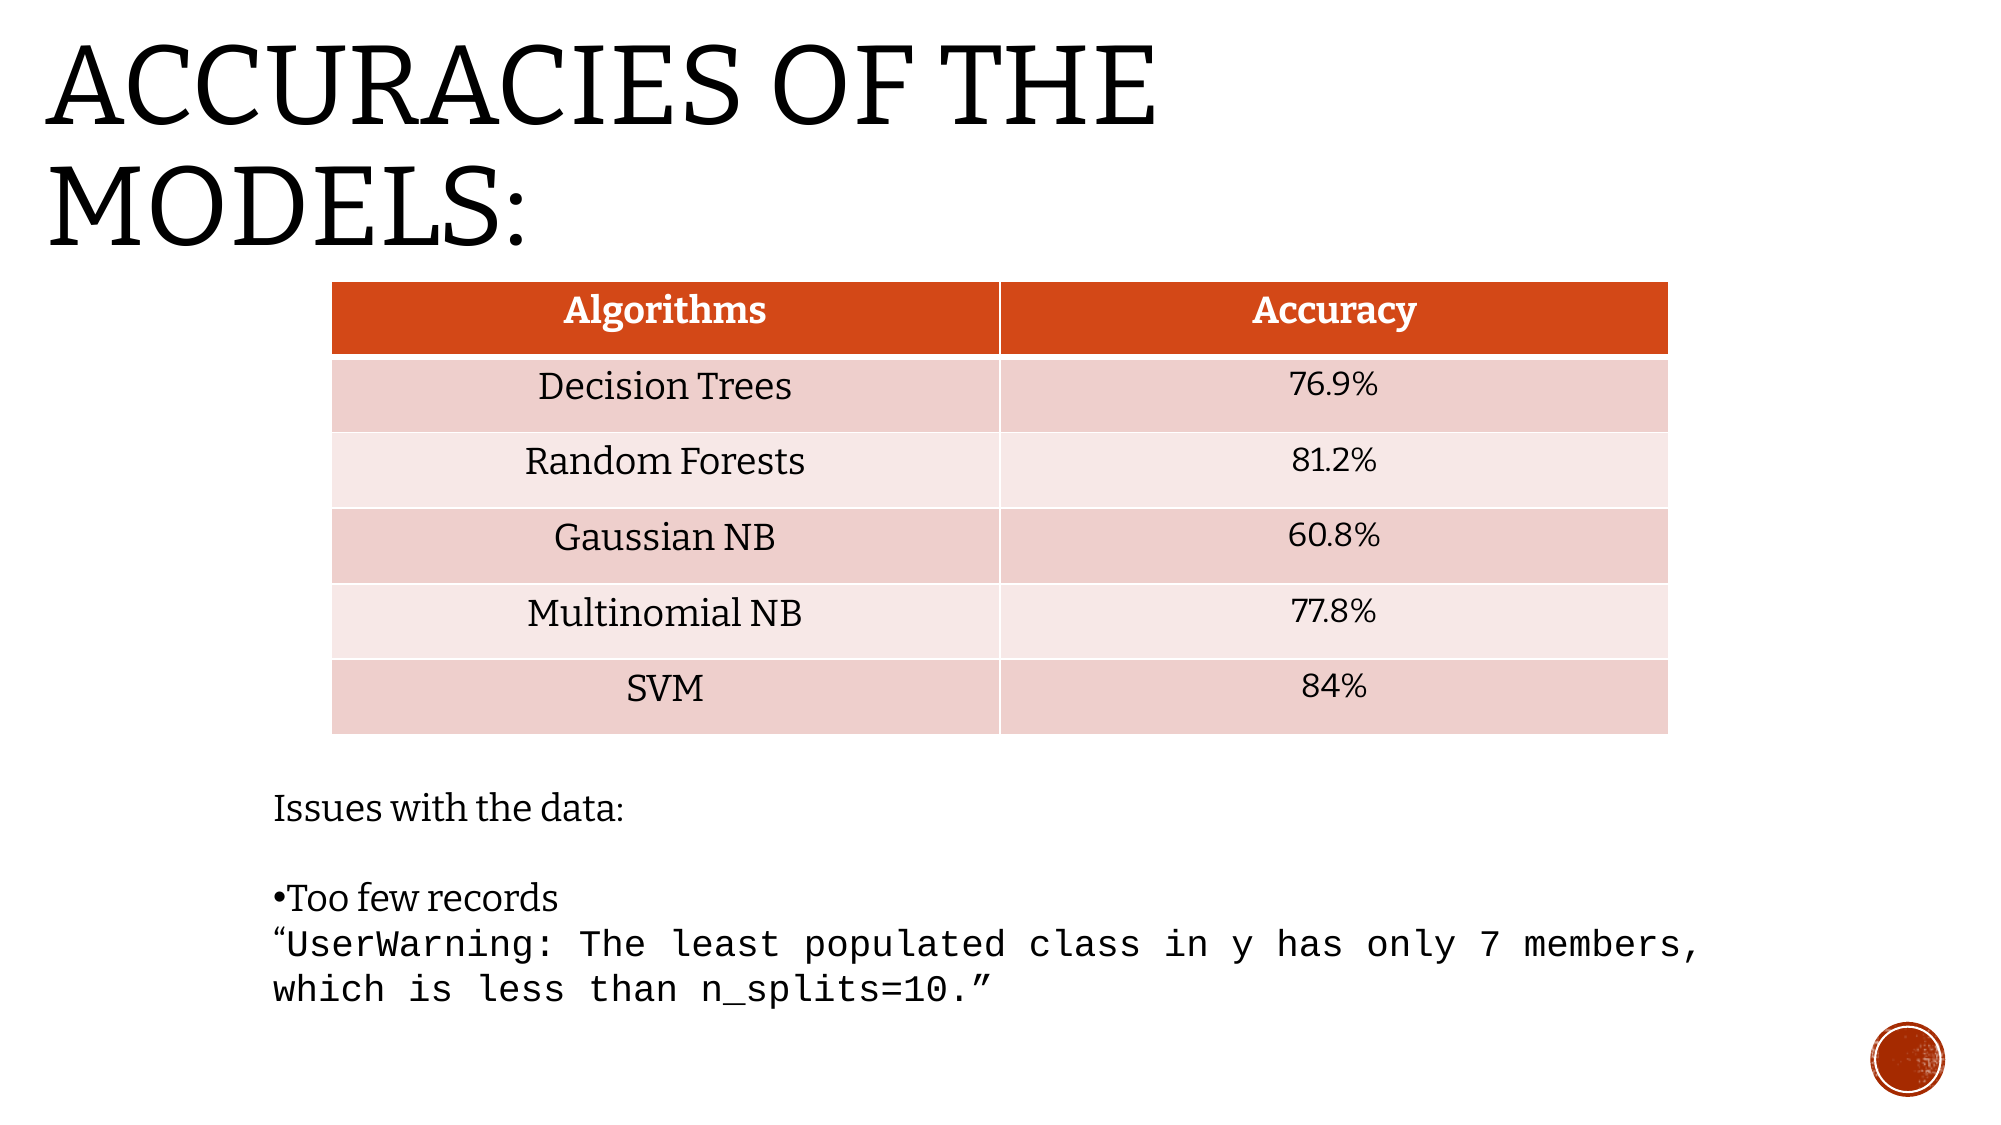

# Accuracies of the models:
| Algorithms | Accuracy |
| --- | --- |
| Decision Trees | 76.9% |
| Random Forests | 81.2% |
| Gaussian NB | 60.8% |
| Multinomial NB | 77.8% |
| SVM | 84% |
Issues with the data:

Too few records
“UserWarning: The least populated class in y has only 7 members,
which is less than n_splits=10.”